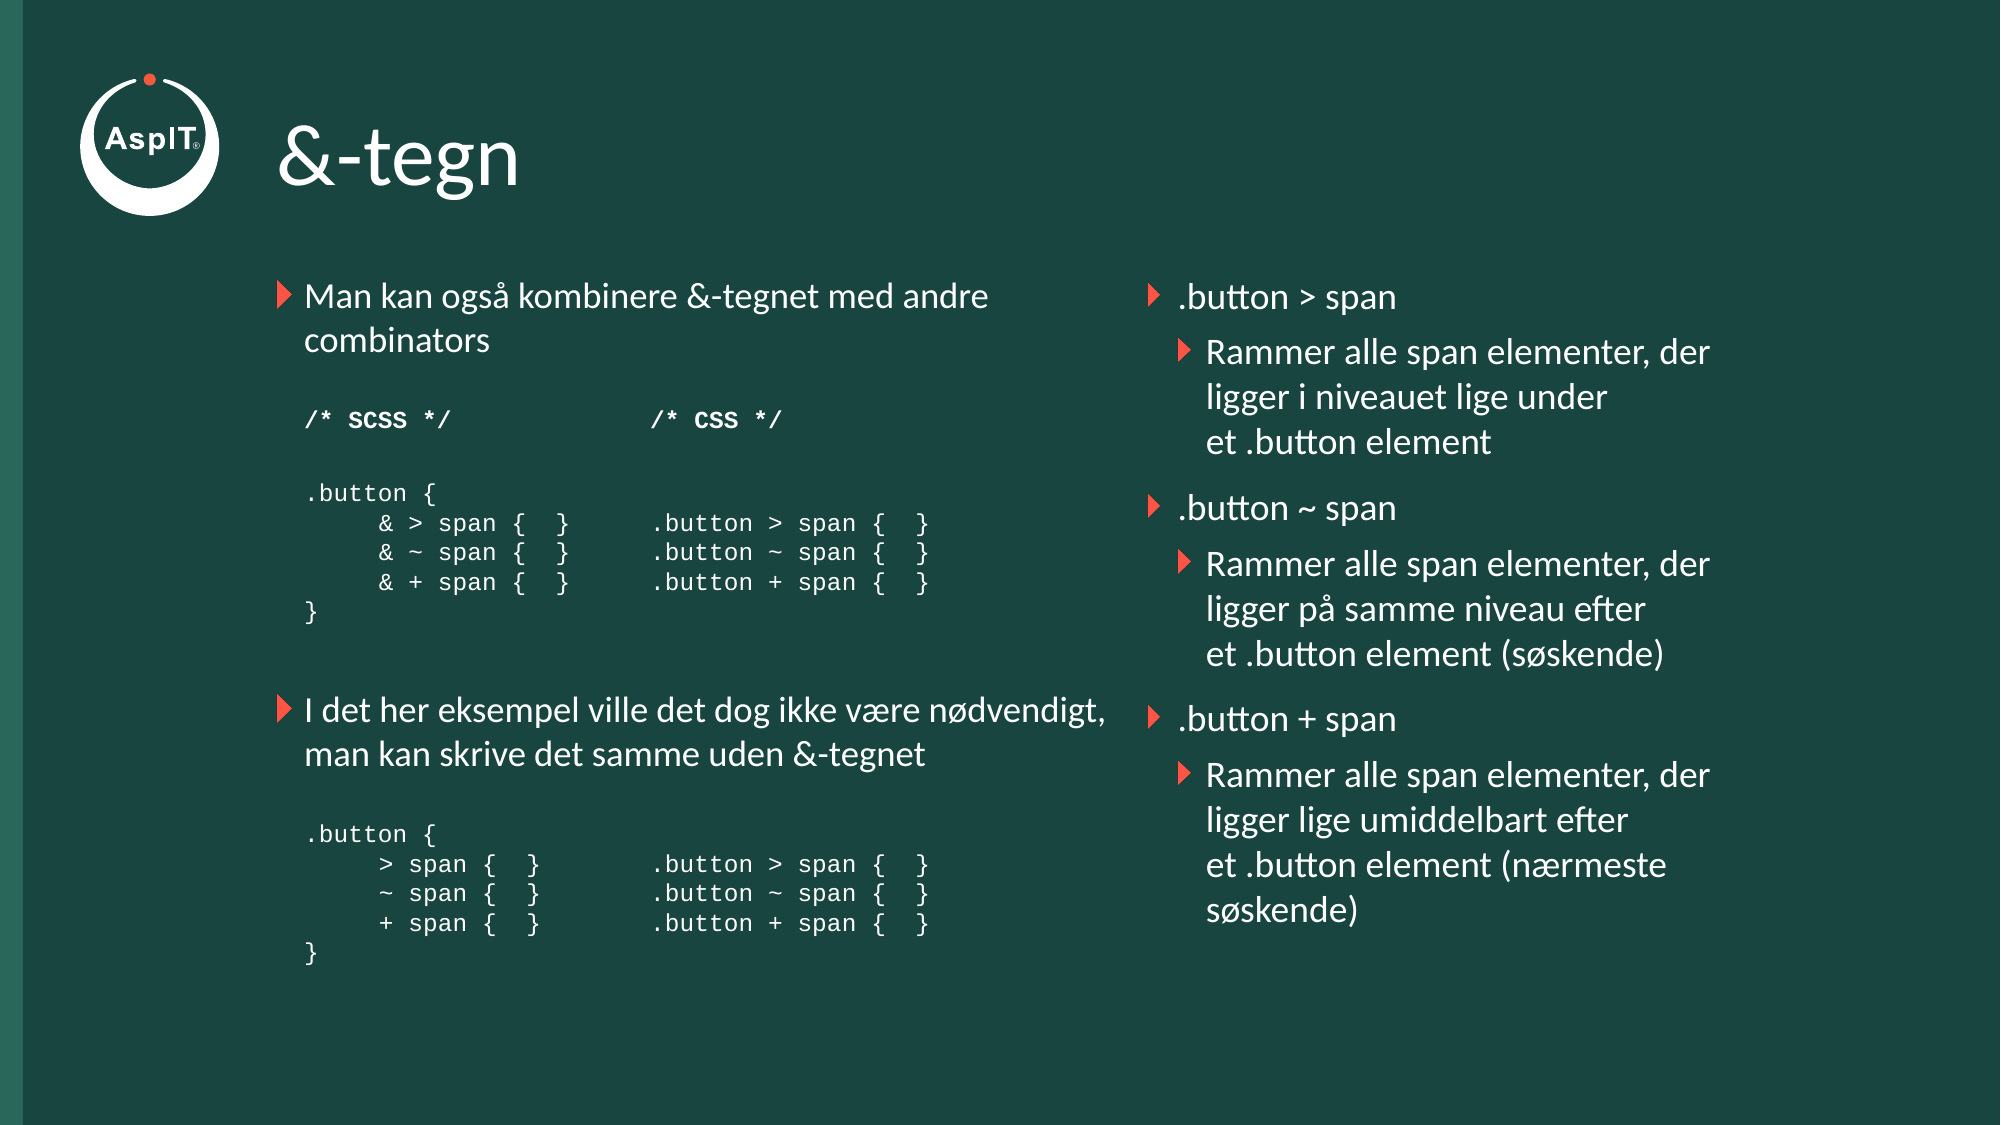

# &-tegn

Man kan også kombinere &-tegnet med andre combinators
/* SCSS */	/* CSS */
.button {
	& > span {  } 	.button > span {  }
	& ~ span {  }	.button ~ span {  }
	& + span {  }	.button + span {  }
}
I det her eksempel ville det dog ikke være nødvendigt, man kan skrive det samme uden &-tegnet
.button {
	> span {  }	.button > span {  }
	~ span {  }	.button ~ span {  }
	+ span {  }	.button + span {  }
}
.button > span
Rammer alle span elementer, der ligger i niveauet lige under et .button element
.button ~ span
Rammer alle span elementer, der ligger på samme niveau efter et .button element (søskende)
.button + span
Rammer alle span elementer, der ligger lige umiddelbart efter et .button element (nærmeste søskende)